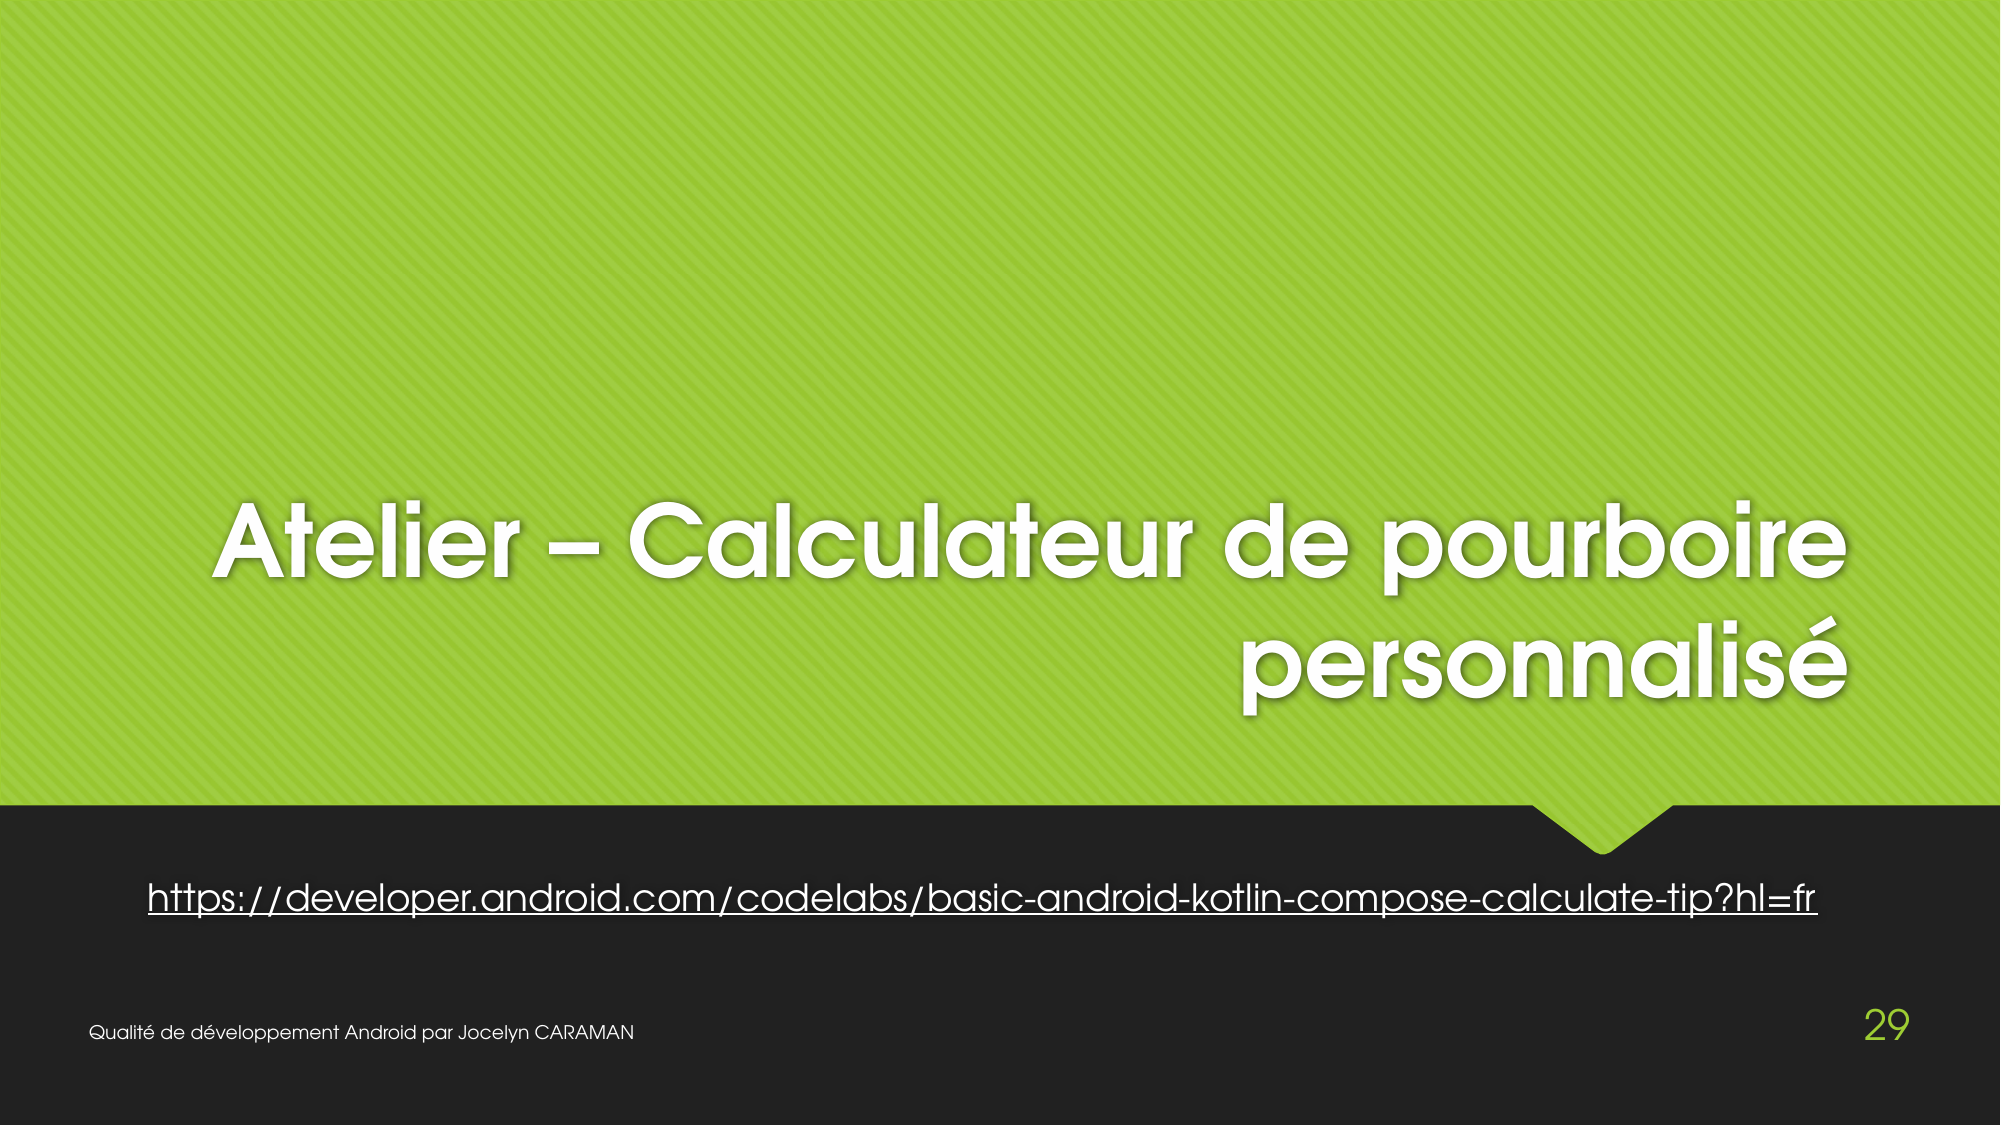

# Atelier – Calculateur de pourboire personnalisé
https://developer.android.com/codelabs/basic-android-kotlin-compose-calculate-tip?hl=fr
29
Qualité de développement Android par Jocelyn CARAMAN